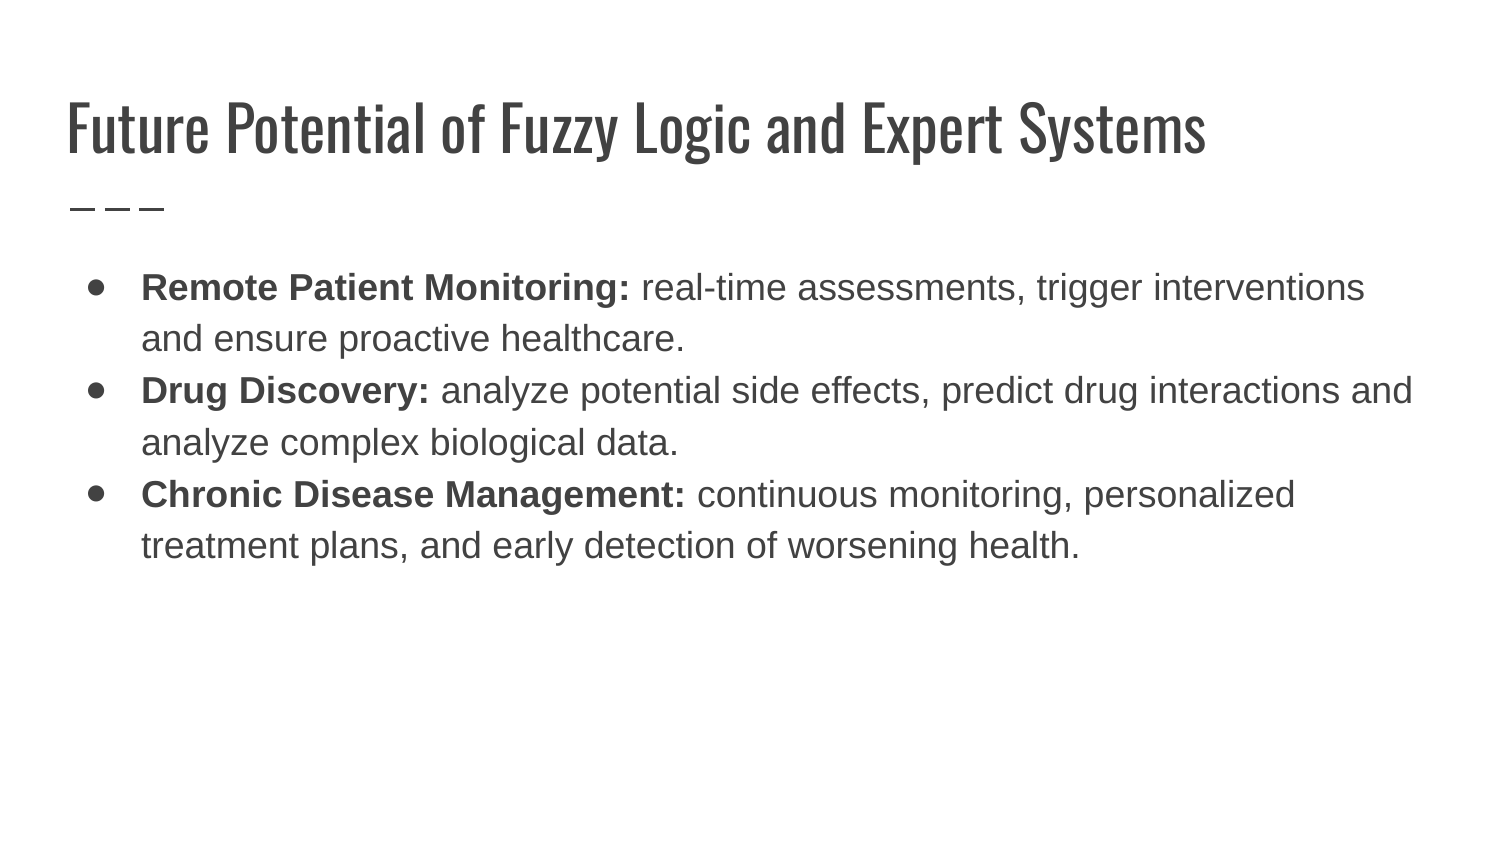

# Future Potential of Fuzzy Logic and Expert Systems
Remote Patient Monitoring: real-time assessments, trigger interventions and ensure proactive healthcare.
Drug Discovery: analyze potential side effects, predict drug interactions and analyze complex biological data.
Chronic Disease Management: continuous monitoring, personalized treatment plans, and early detection of worsening health.